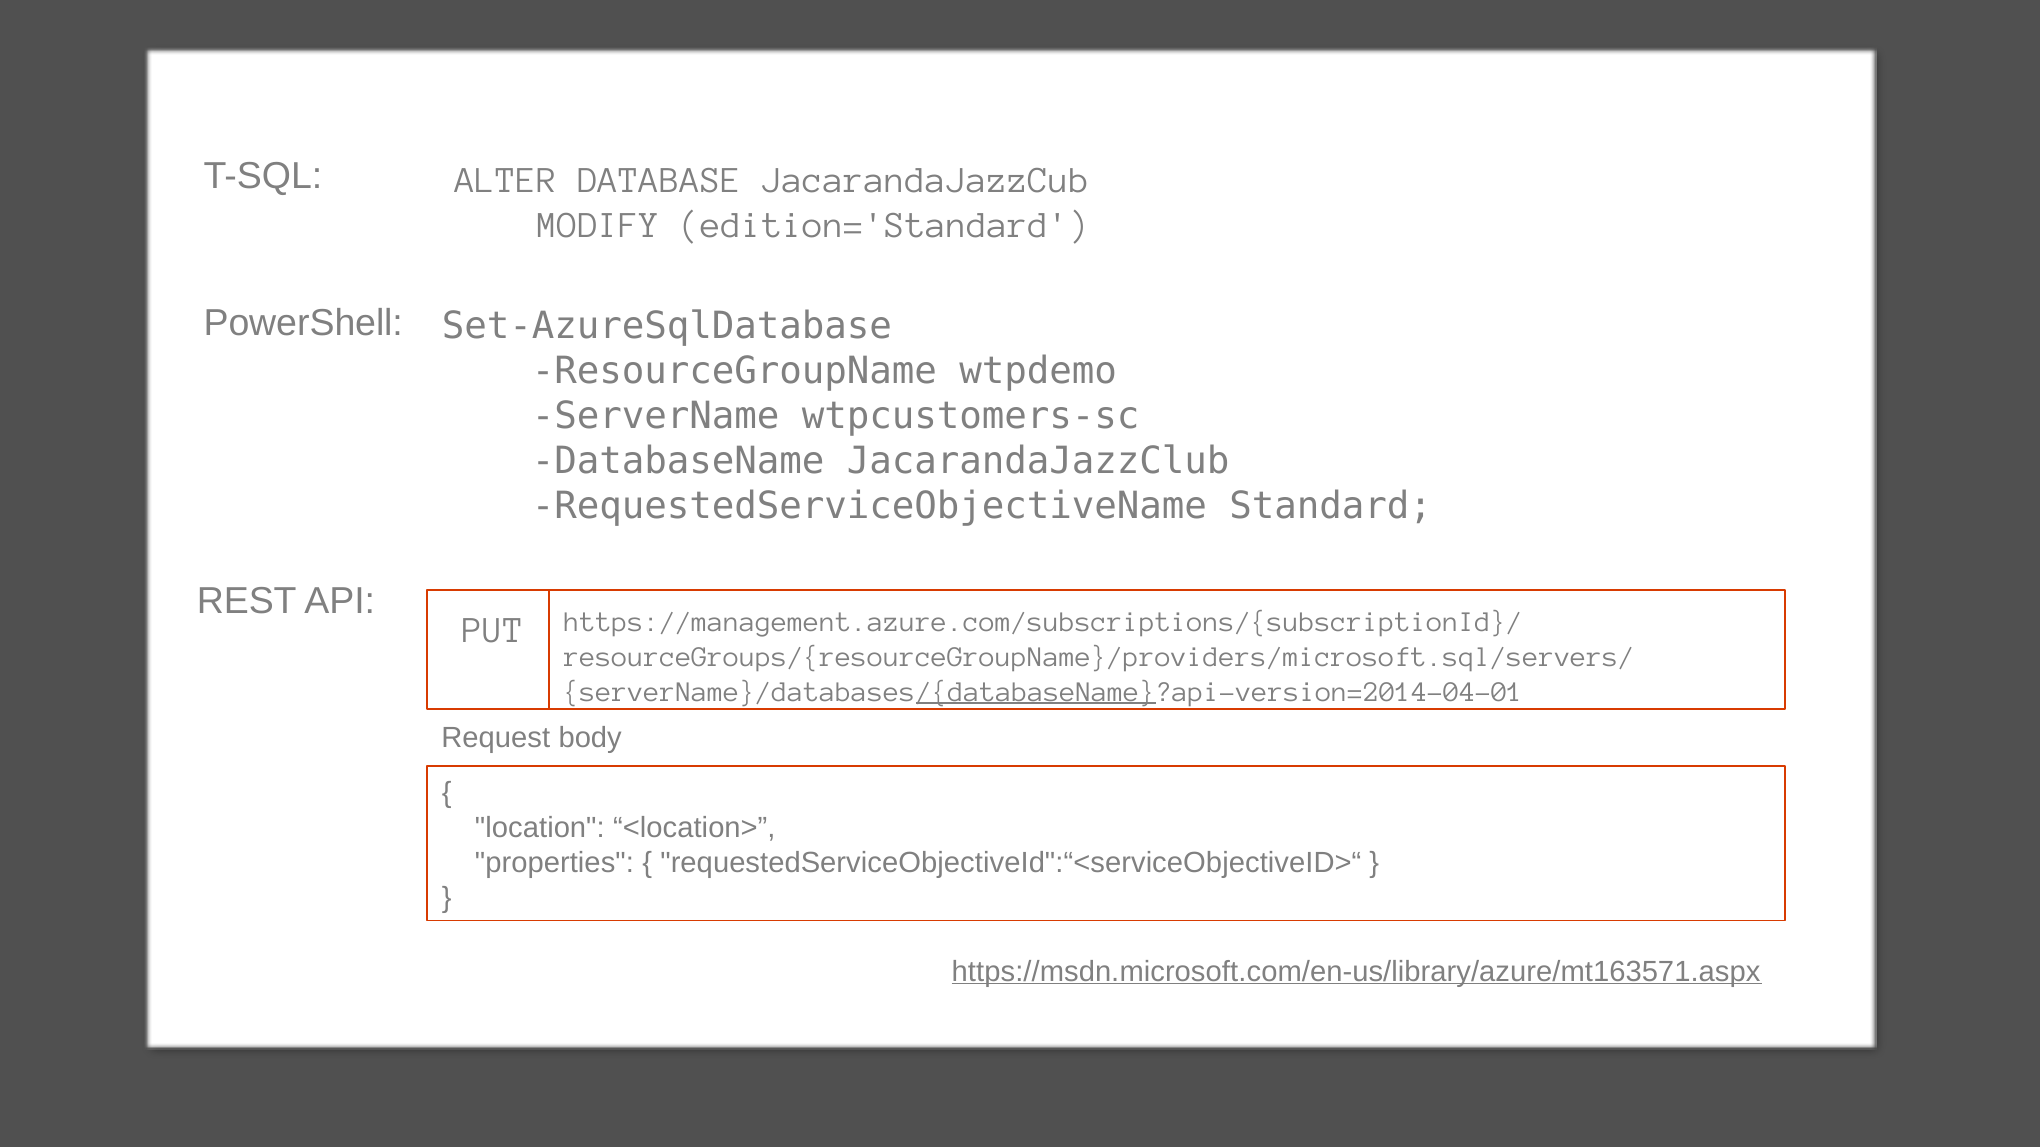

T-SQL:
ALTER DATABASE JacarandaJazzCub
    MODIFY (edition='Standard')
PowerShell:
Set-AzureSqlDatabase
    -ResourceGroupName wtpdemo
    -ServerName wtpcustomers-sc
    -DatabaseName JacarandaJazzClub
    -RequestedServiceObjectiveName Standard;
REST API:
PUT
https://management.azure.com/subscriptions/{subscriptionId}/resourceGroups/{resourceGroupName}/providers/microsoft.sql/servers/{serverName}/databases/{databaseName}?api-version=2014-04-01
Request body
{
    "location": “<location>”,
    "properties": { "requestedServiceObjectiveId":“<serviceObjectiveID>“ }
}
https://msdn.microsoft.com/en-us/library/azure/mt163571.aspx